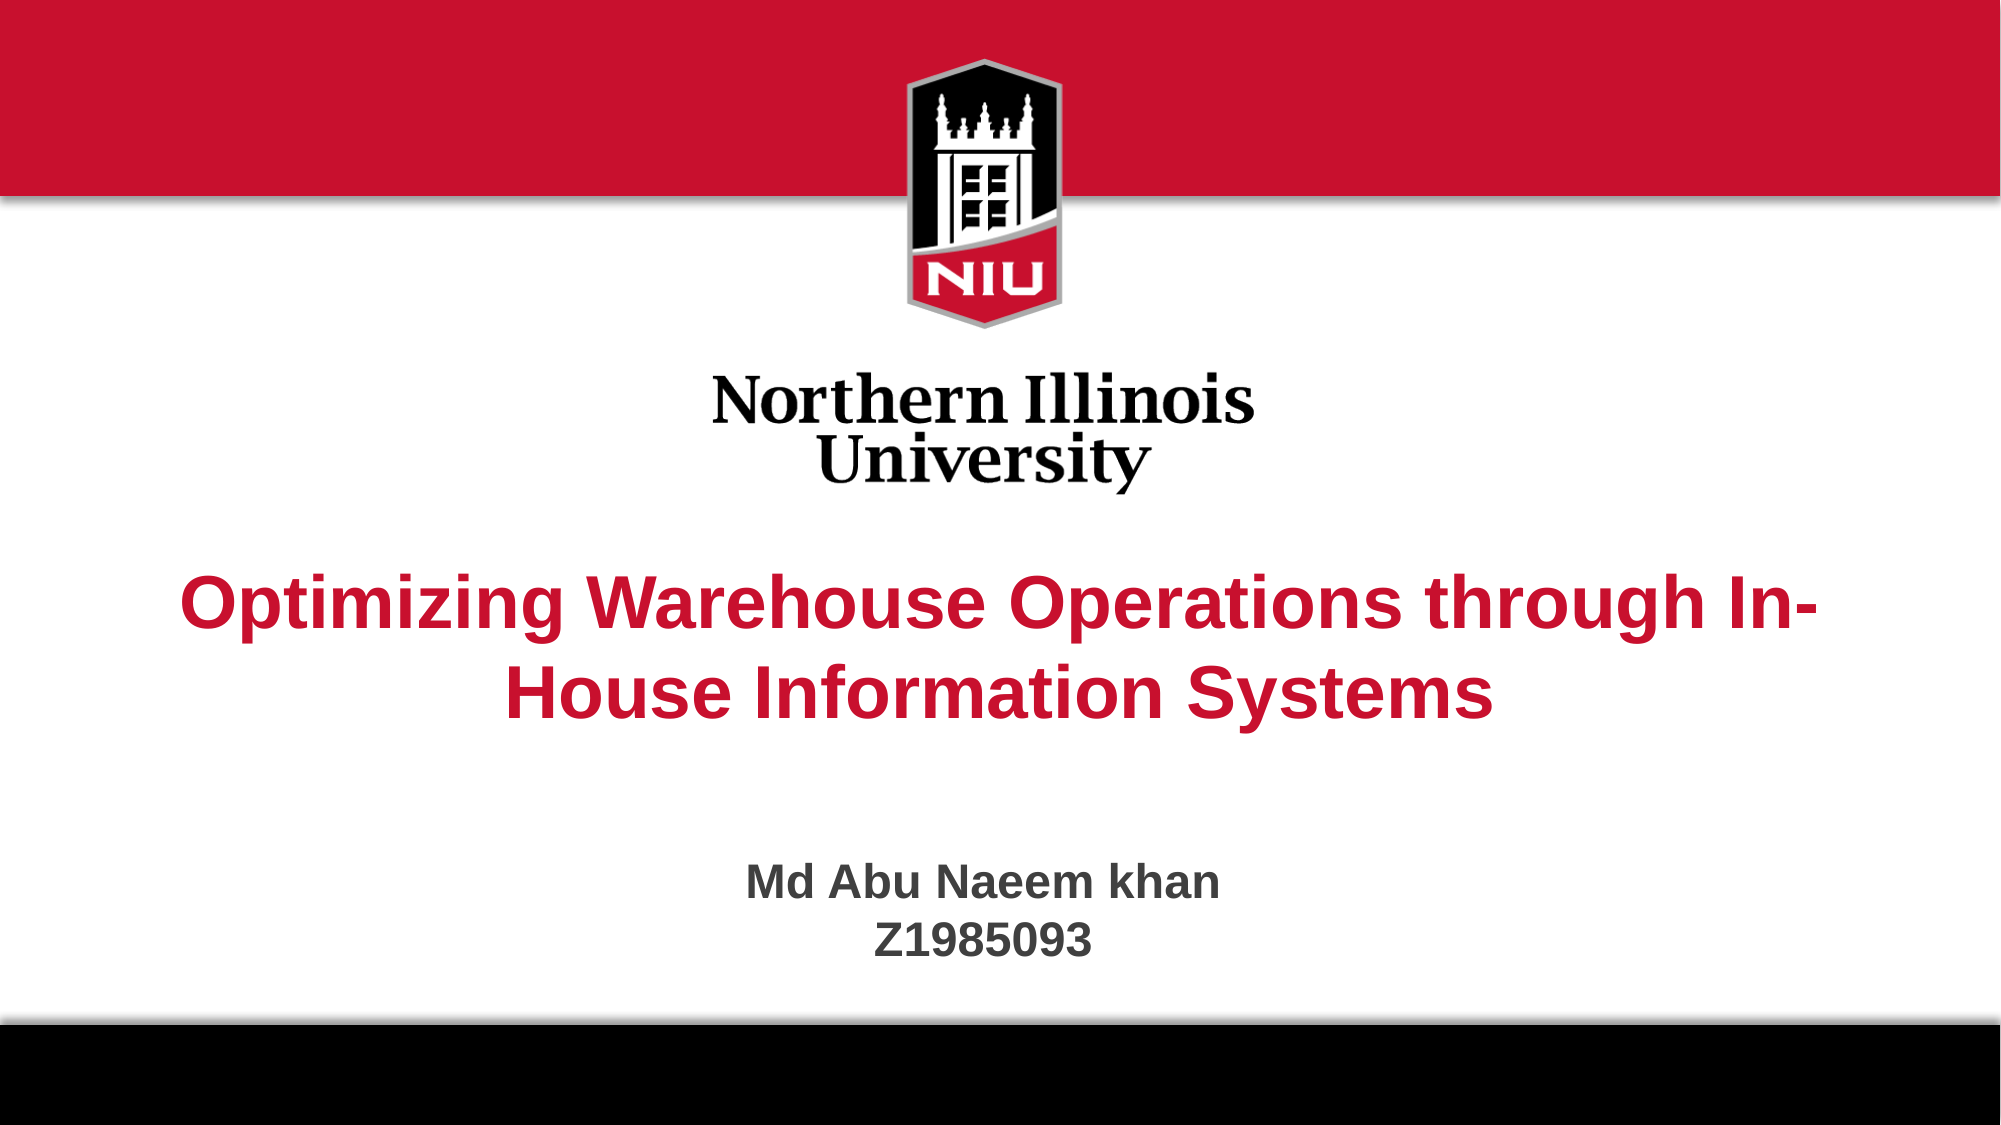

# Optimizing Warehouse Operations through In-House Information Systems
Md Abu Naeem khan
Z1985093